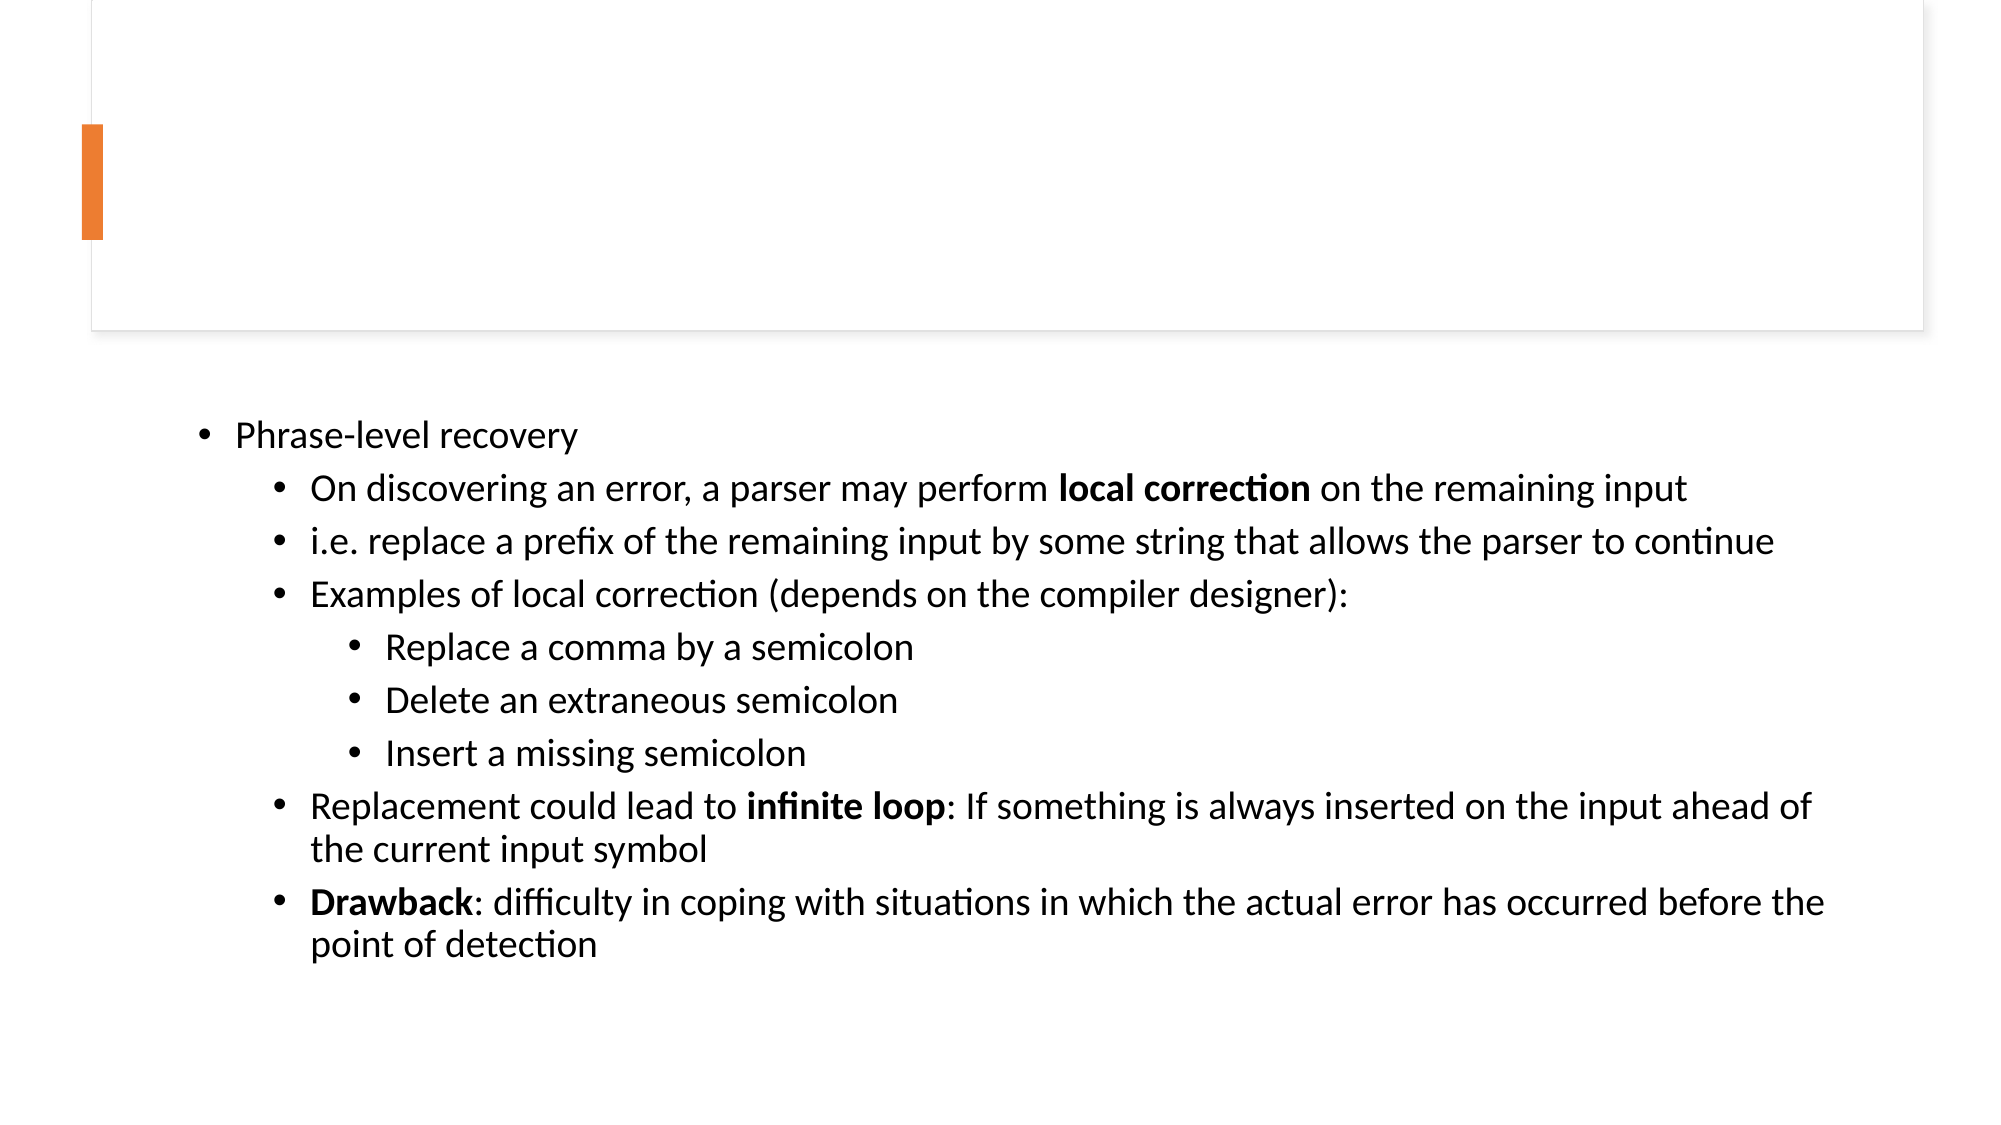

Phrase-level recovery
On discovering an error, a parser may perform local correction on the remaining input
i.e. replace a prefix of the remaining input by some string that allows the parser to continue
Examples of local correction (depends on the compiler designer):
Replace a comma by a semicolon
Delete an extraneous semicolon
Insert a missing semicolon
Replacement could lead to infinite loop: If something is always inserted on the input ahead of the current input symbol
Drawback: difficulty in coping with situations in which the actual error has occurred before the point of detection